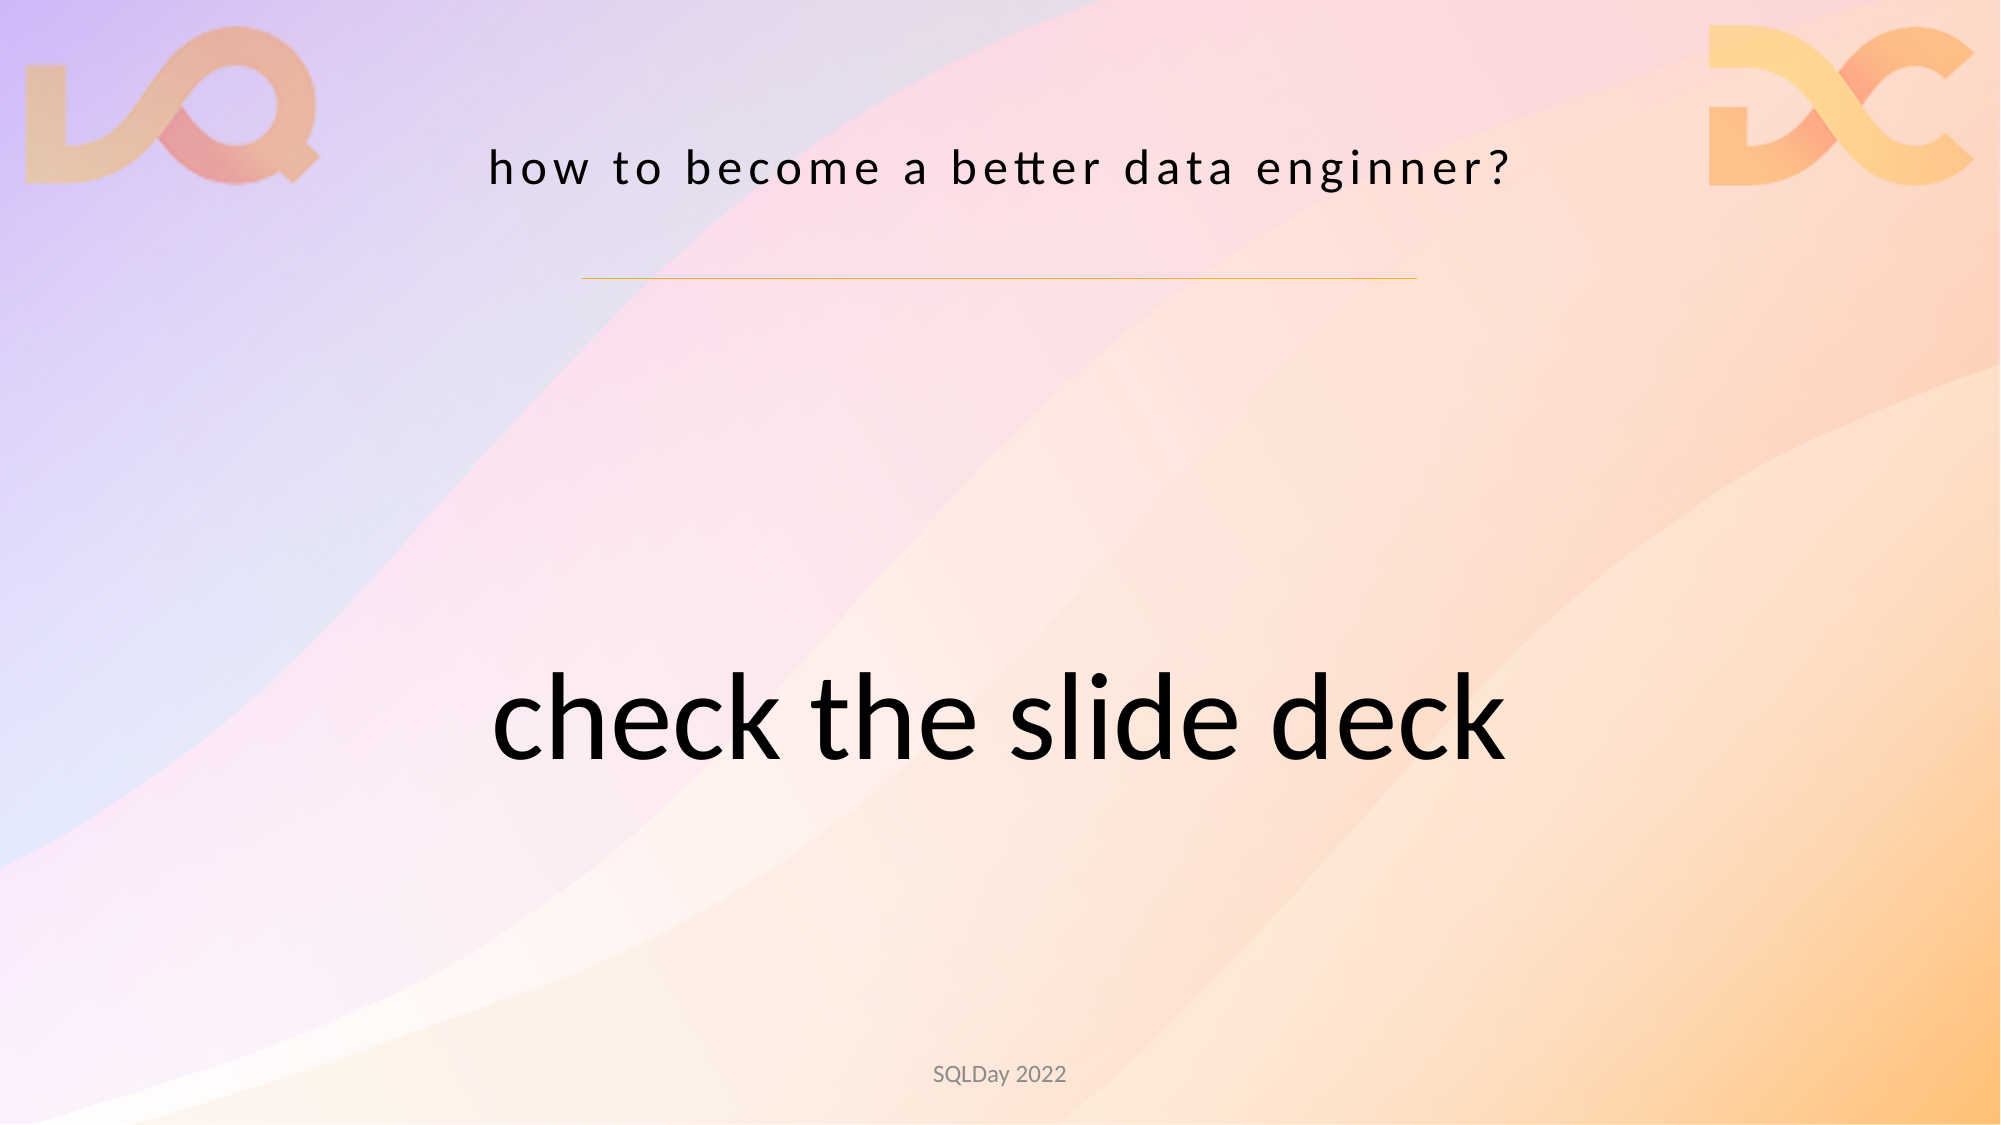

# how to become a better data enginner?
check the slide deck
SQLDay 2022